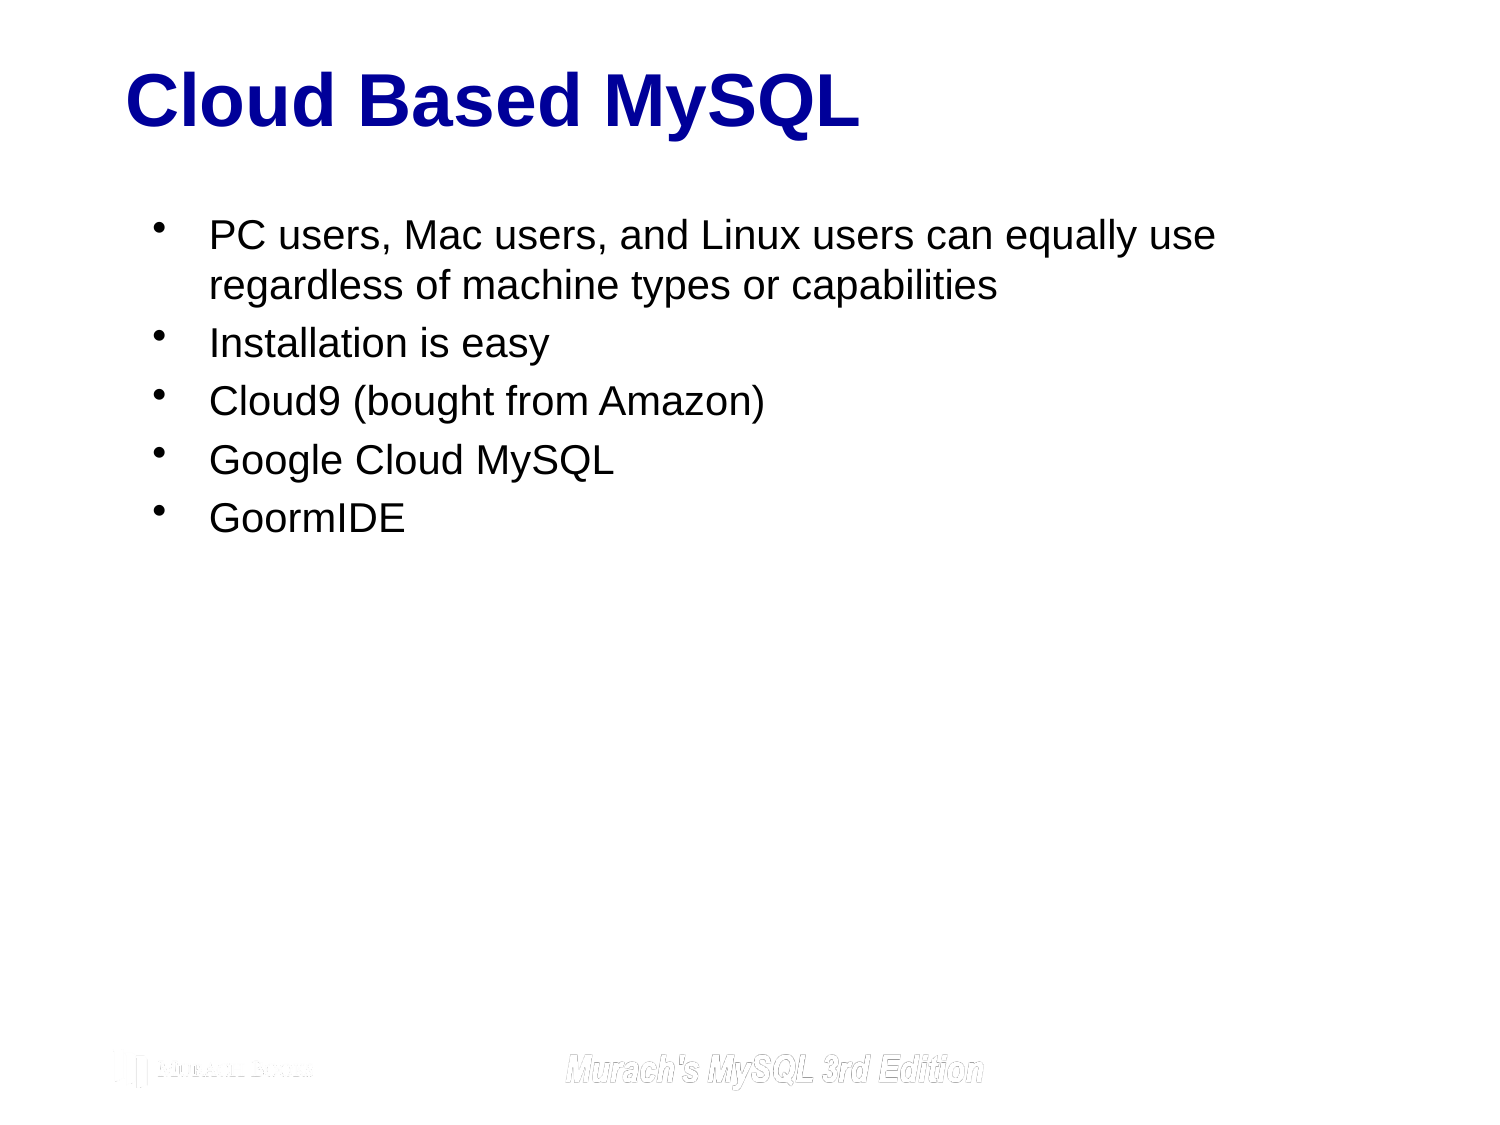

# Cloud Based MySQL
PC users, Mac users, and Linux users can equally use regardless of machine types or capabilities
Installation is easy
Cloud9 (bought from Amazon)
Google Cloud MySQL
GoormIDE
© 2018, Mike Murach & Associates, Inc.

C2, Slide 72